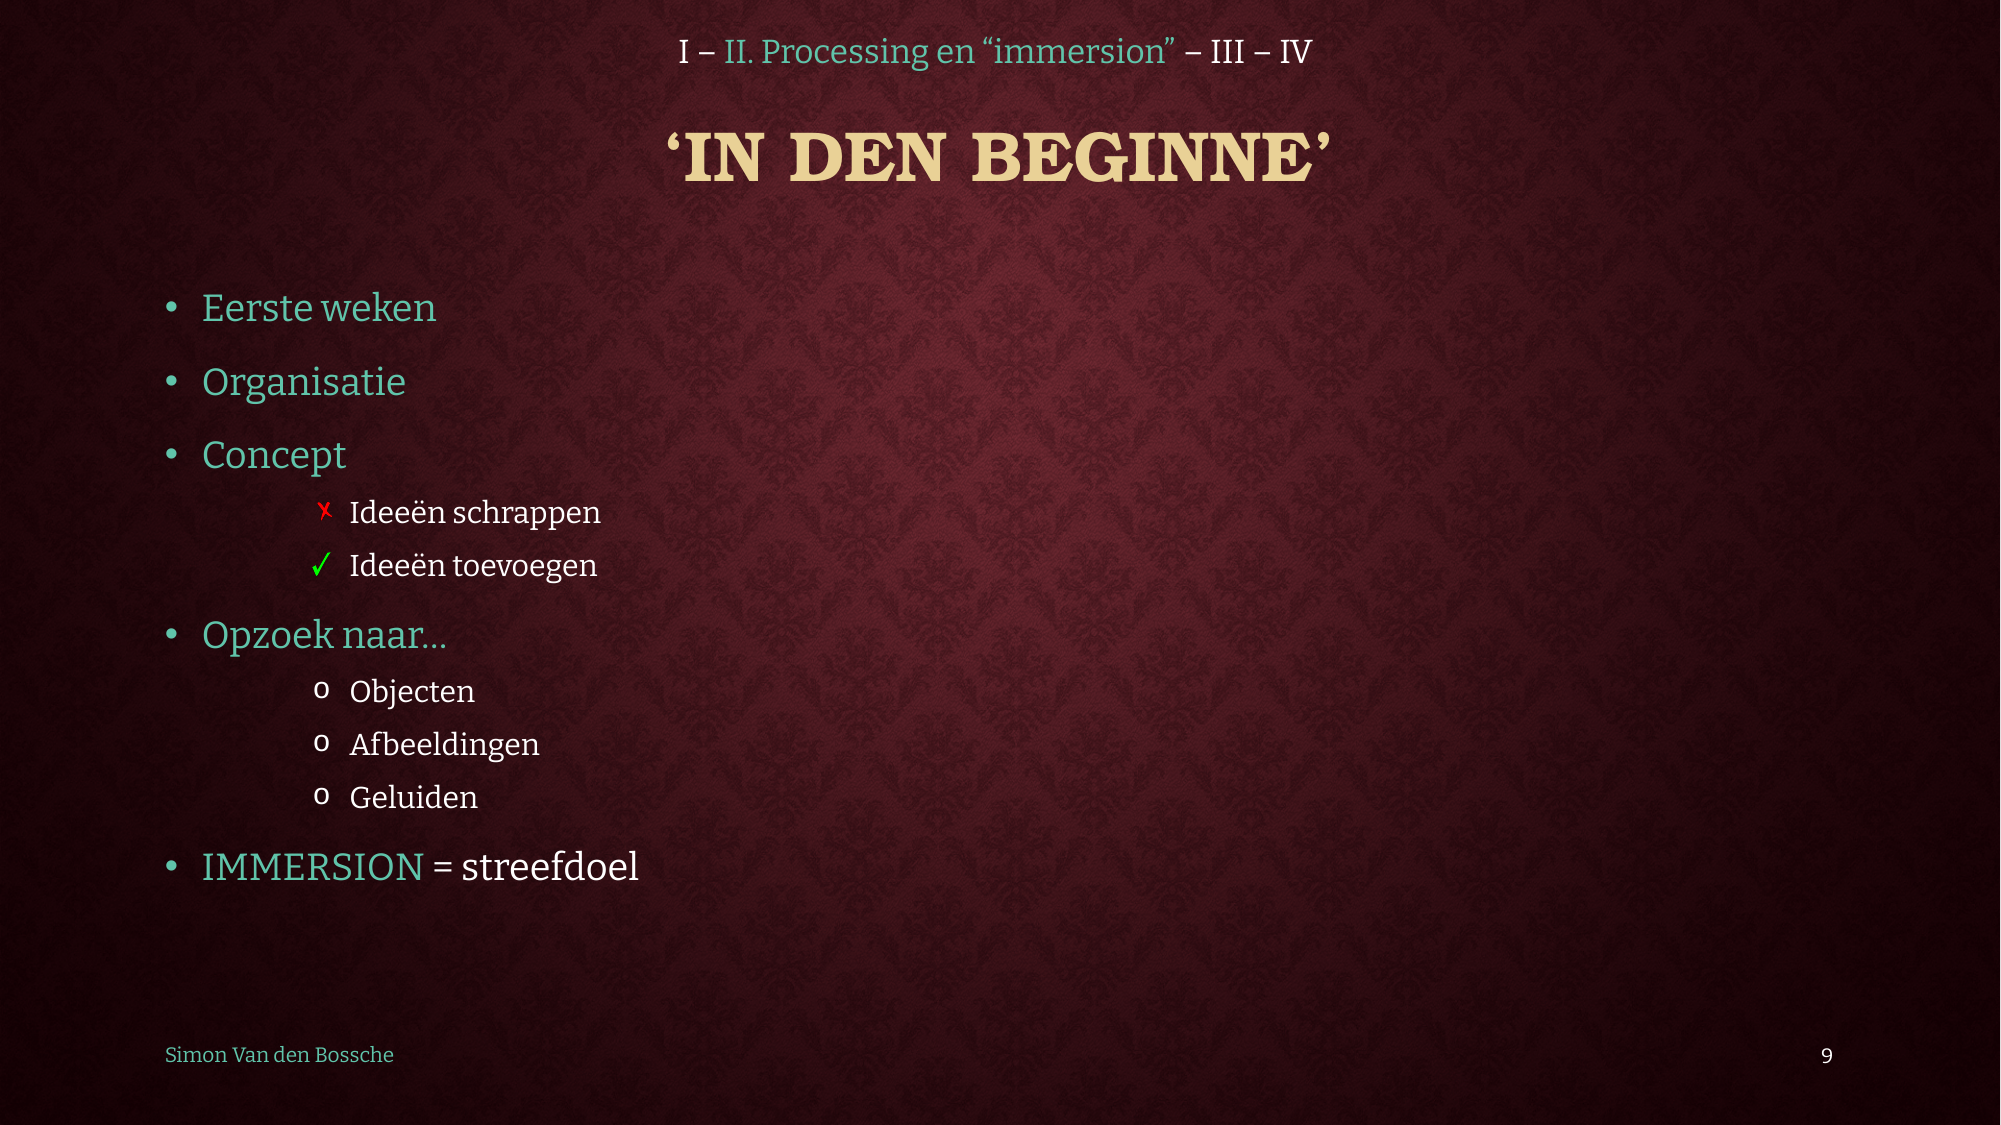

I – II. Processing en “immersion” – III – IV

# ‘in den beginne’
Eerste weken
Organisatie
Concept
Ideeën schrappen
Ideeën toevoegen
Opzoek naar…
Objecten
Afbeeldingen
Geluiden
IMMERSION = streefdoel
Simon Van den Bossche
9